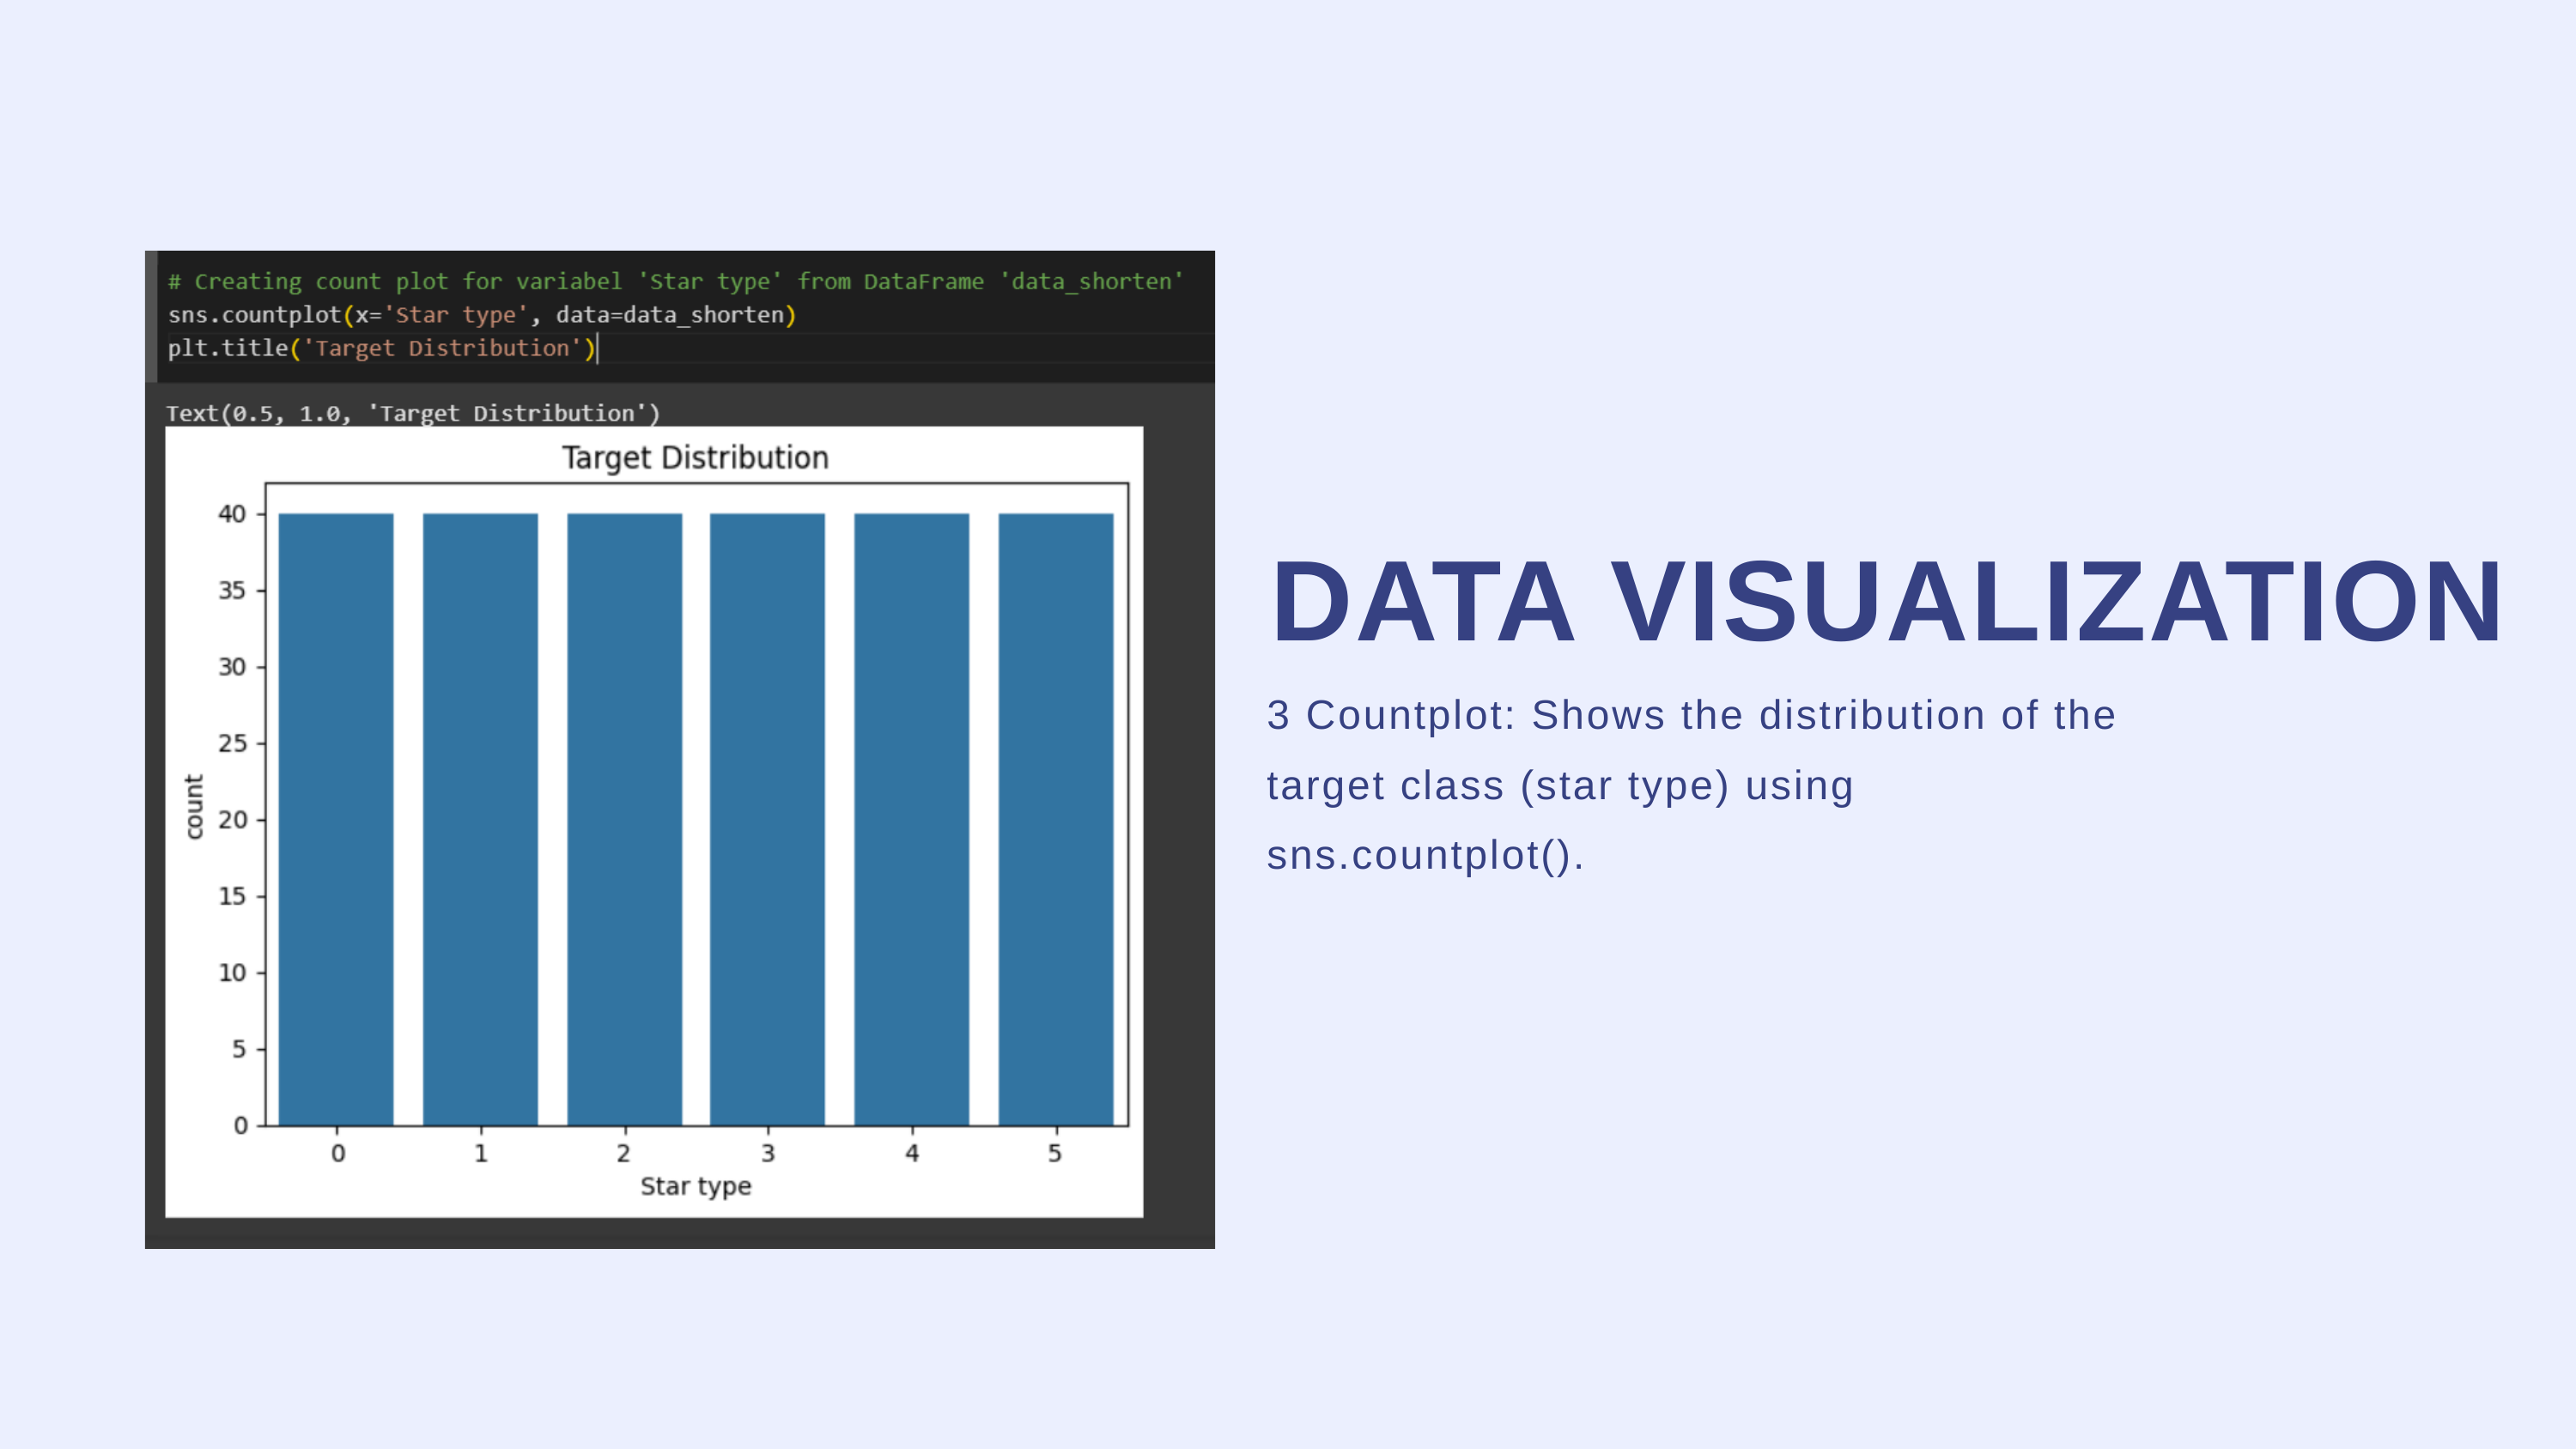

DATA VISUALIZATION
3 Countplot: Shows the distribution of the target class (star type) using sns.countplot().